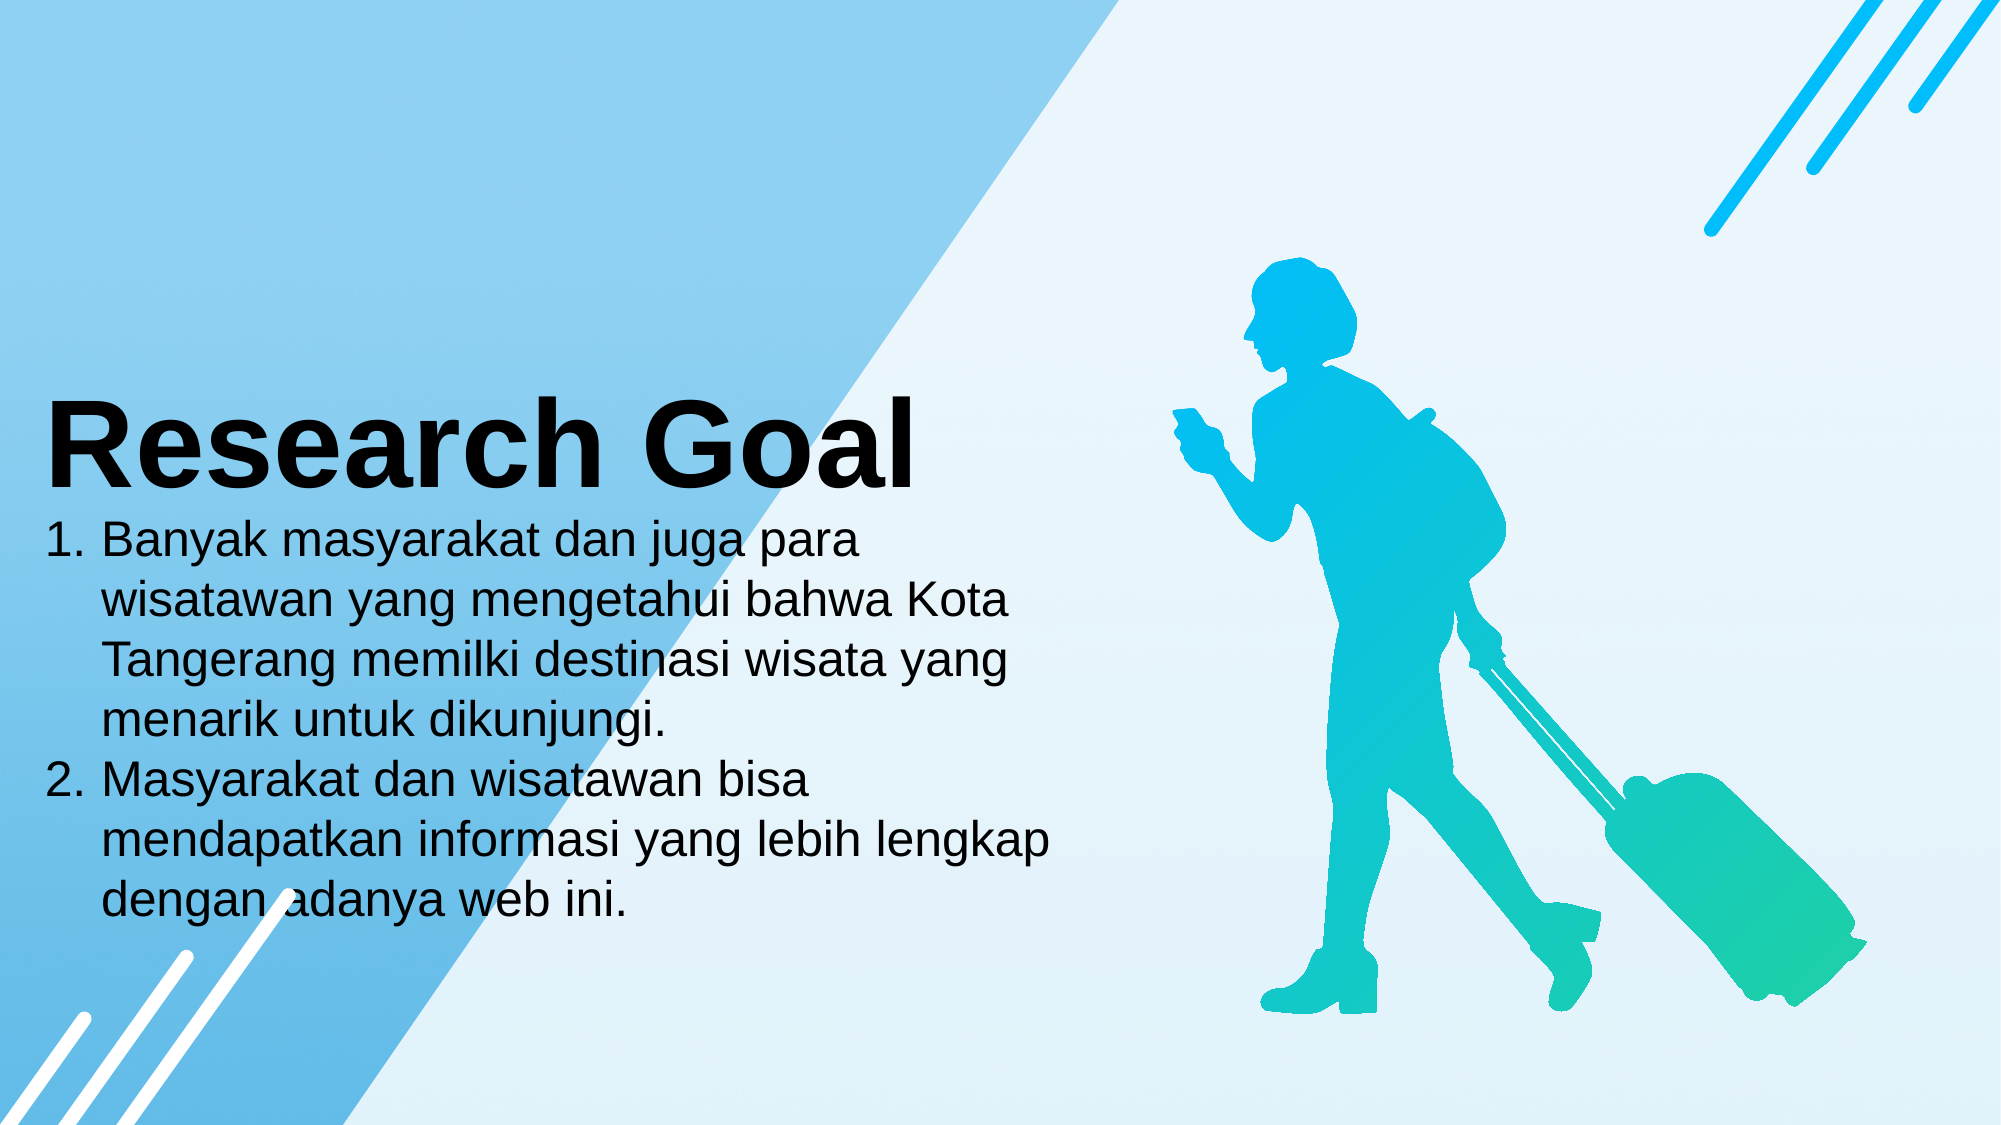

Research Goal
Banyak masyarakat dan juga para wisatawan yang mengetahui bahwa Kota Tangerang memilki destinasi wisata yang menarik untuk dikunjungi.
Masyarakat dan wisatawan bisa mendapatkan informasi yang lebih lengkap dengan adanya web ini.